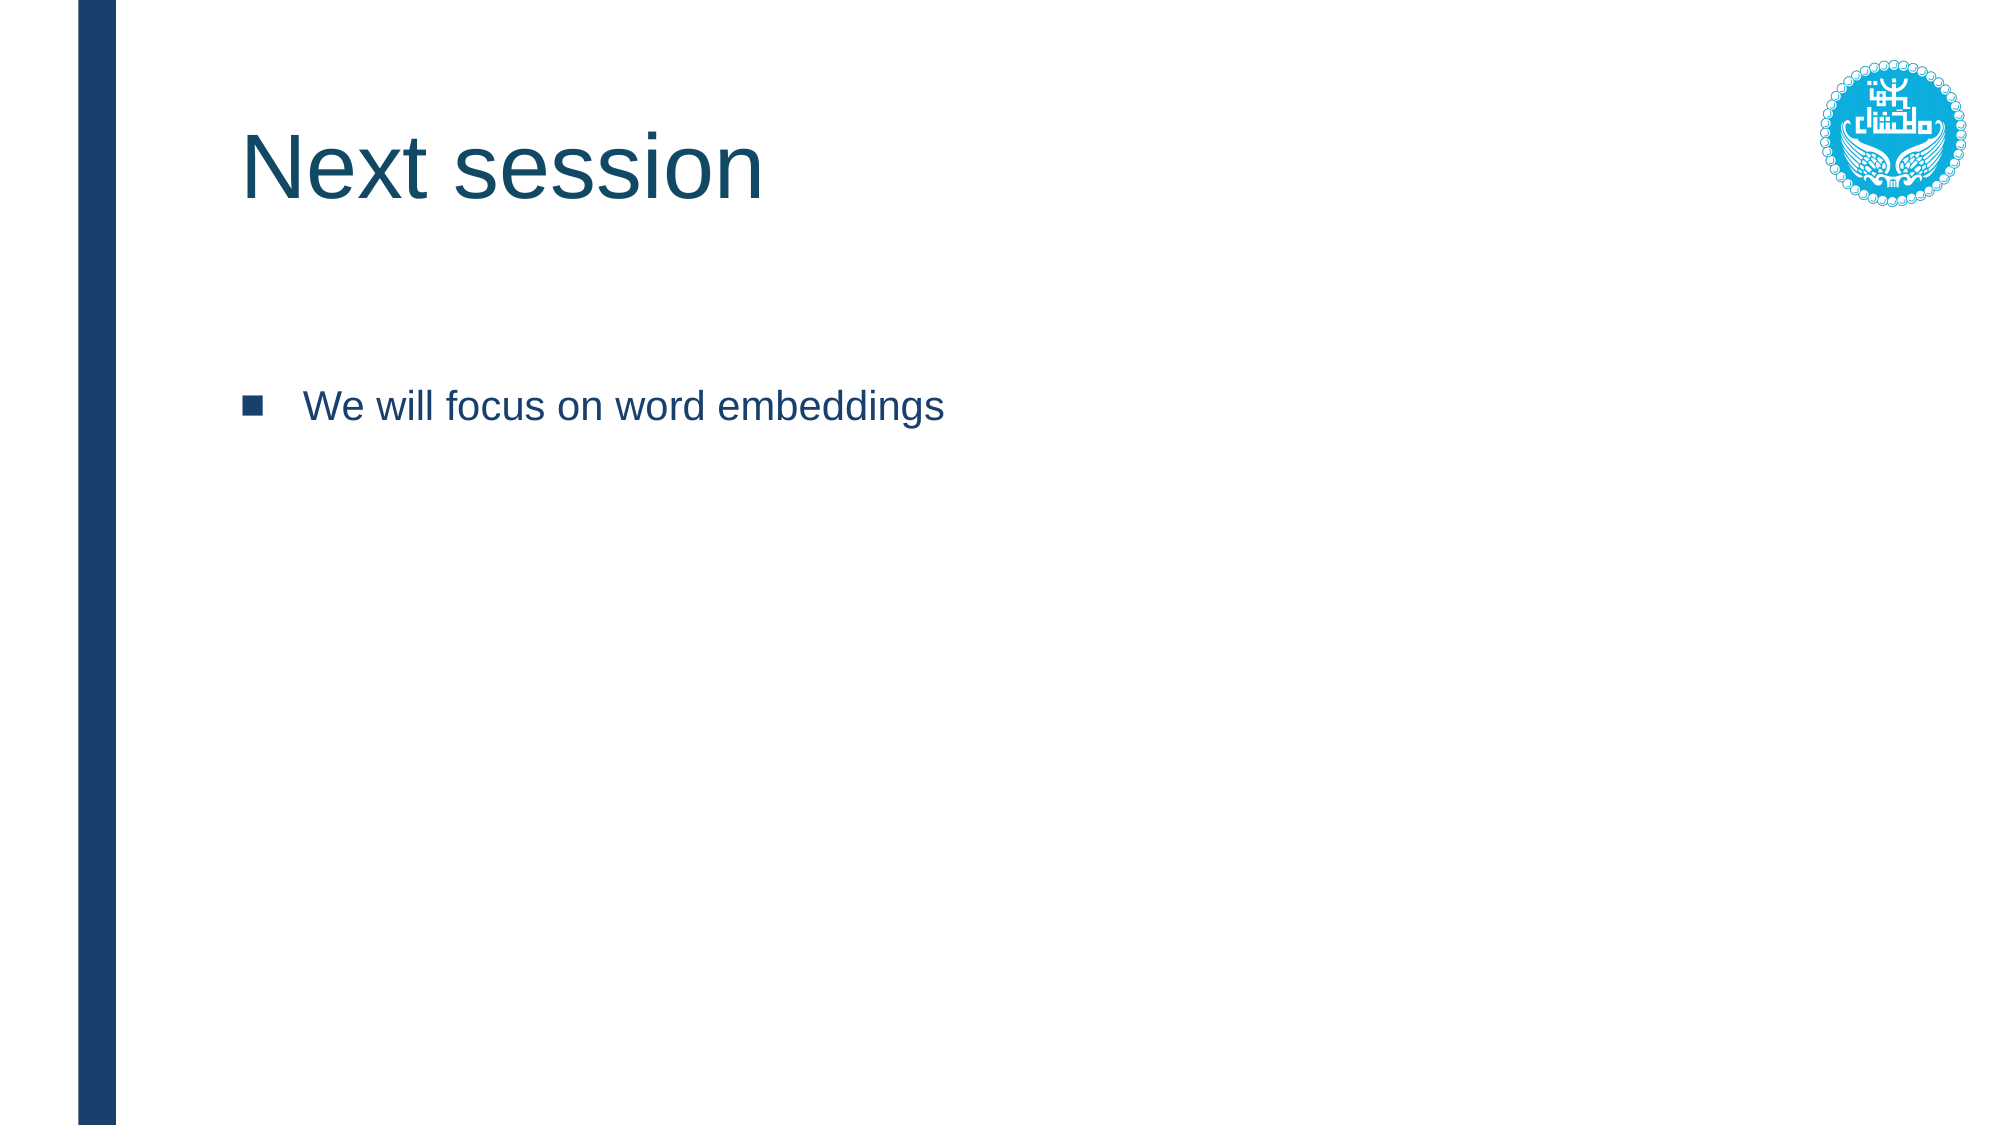

# Next session
We will focus on word embeddings